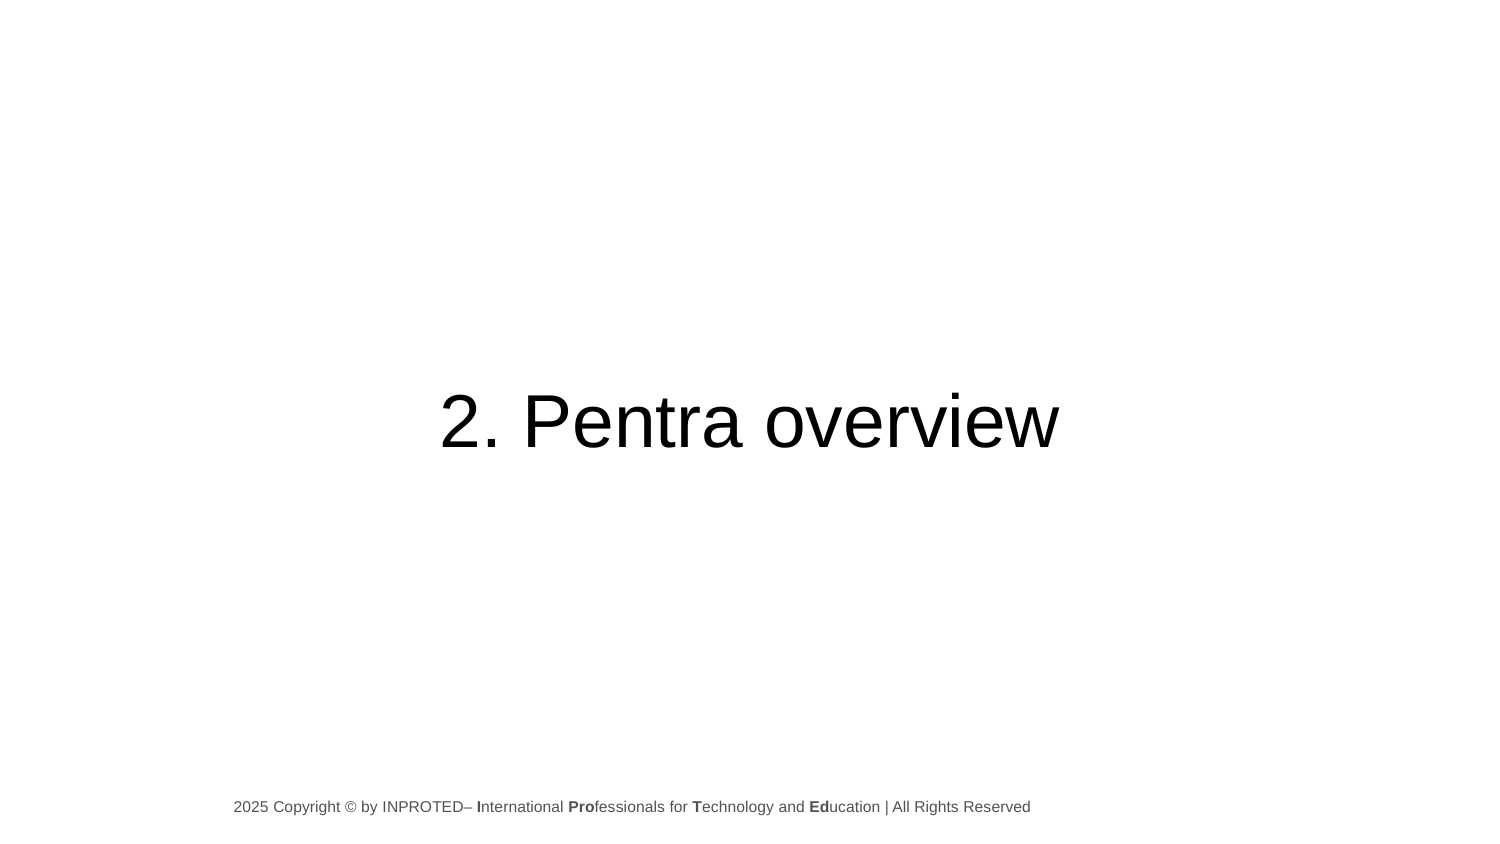

# 2. Pentra overview
2025 Copyright © by INPROTED– International Professionals for Technology and Education | All Rights Reserved